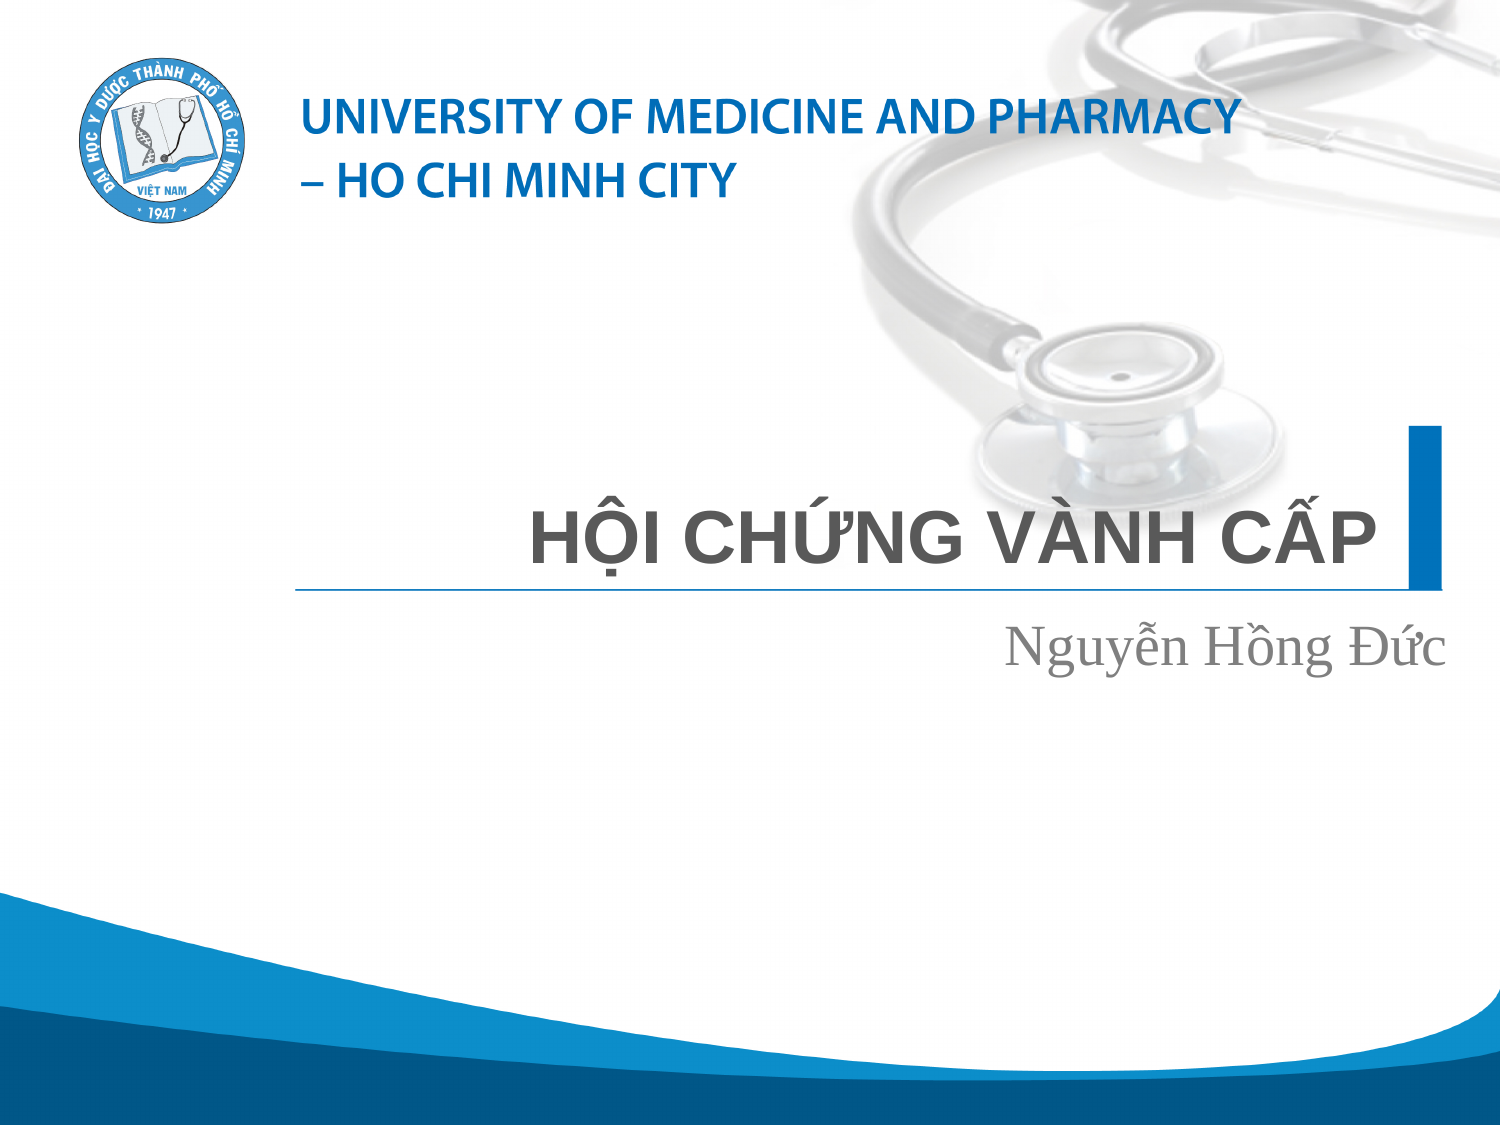

# HỘI CHỨNG VÀNH CẤP
Nguyễn Hồng Đức